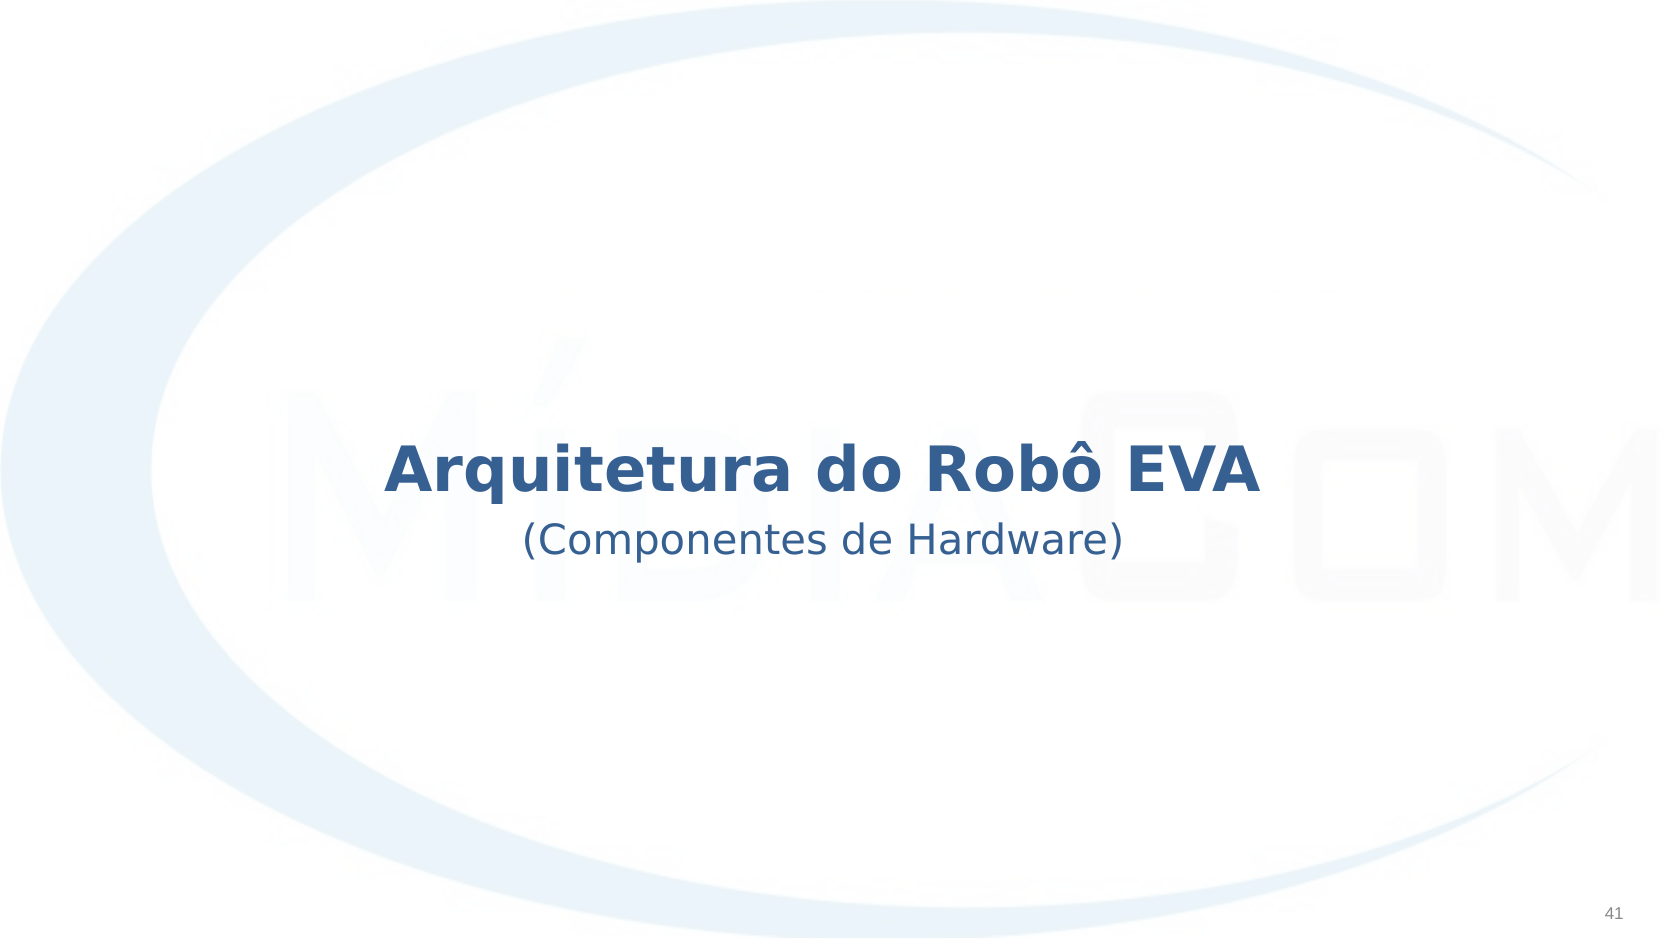

Arquitetura do Robô EVA
(Componentes de Hardware)
41